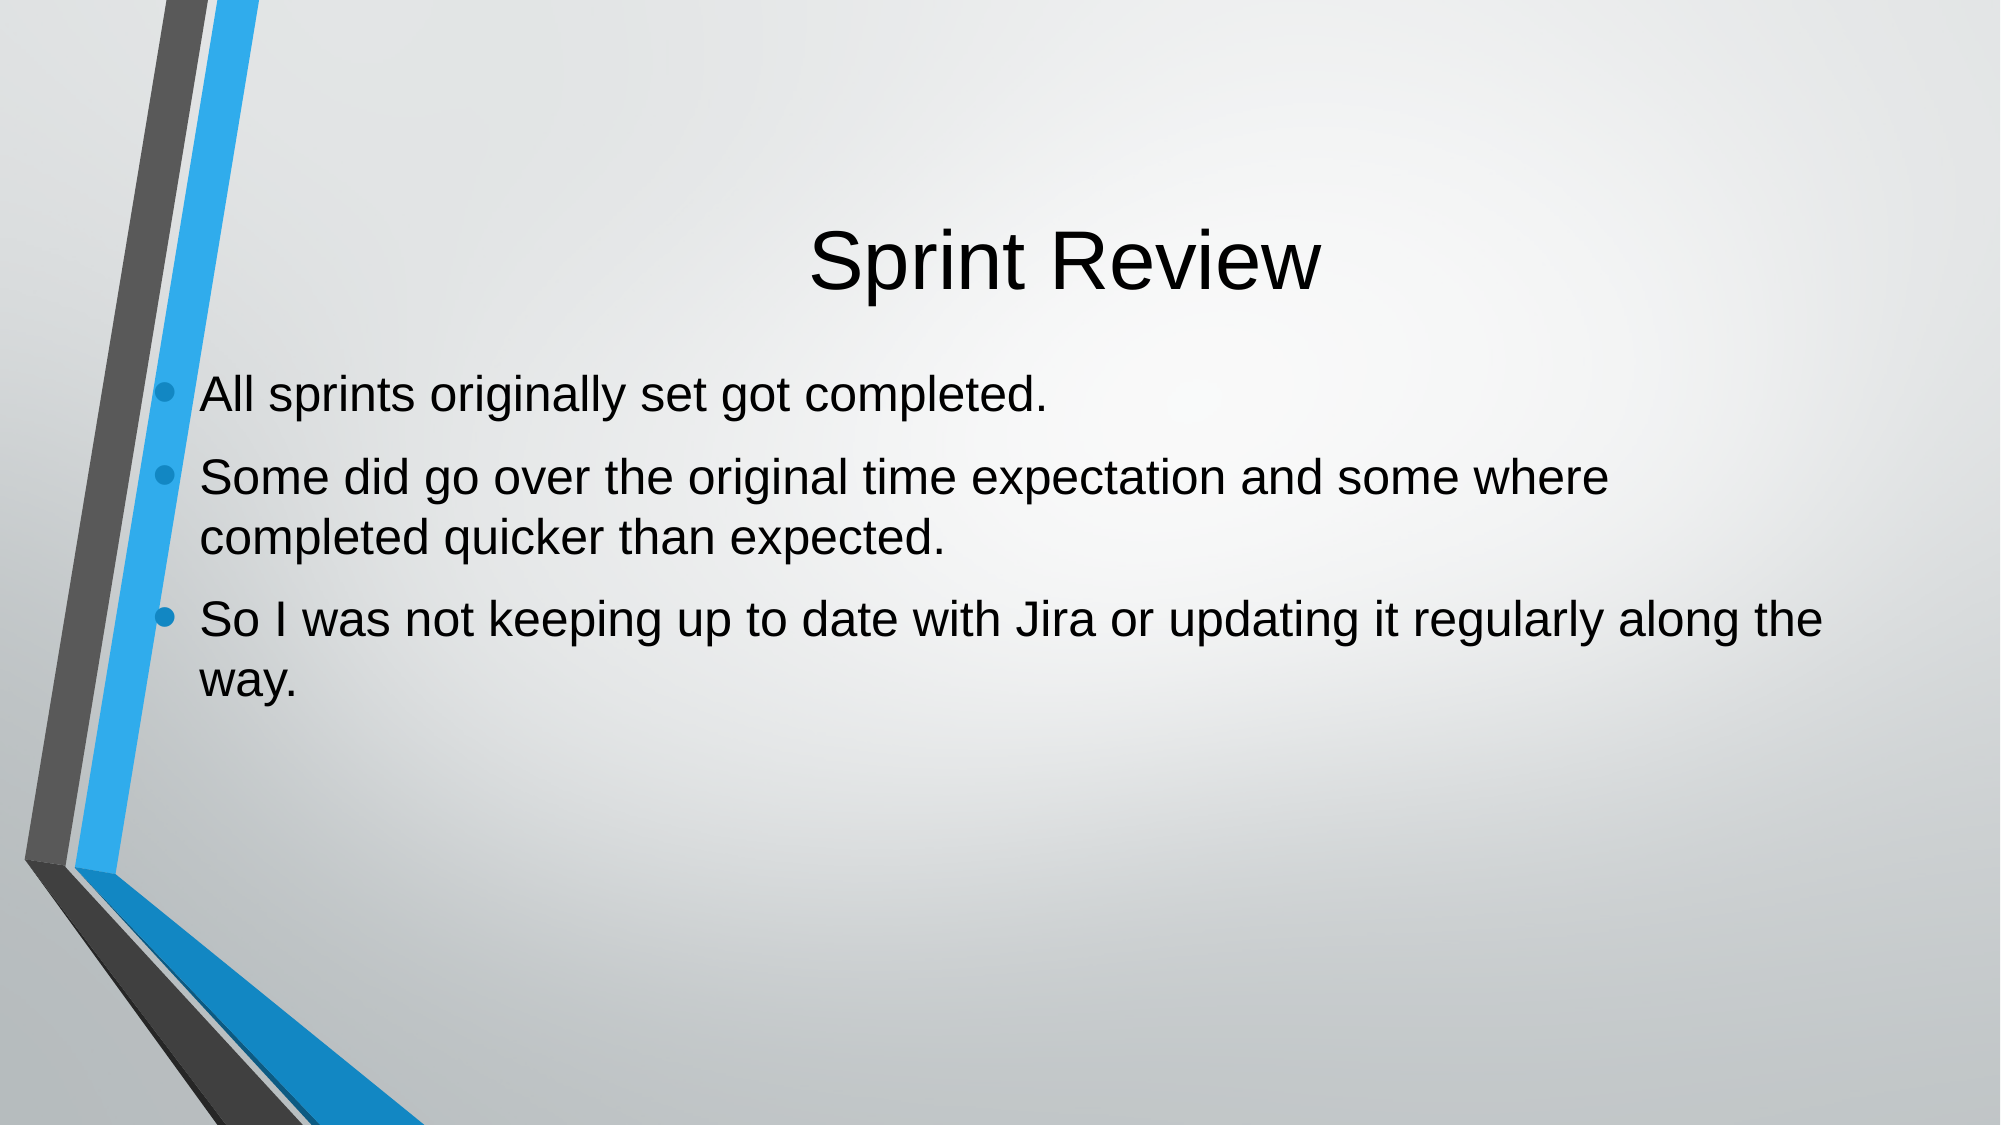

# Sprint Review
All sprints originally set got completed.
Some did go over the original time expectation and some where completed quicker than expected.
So I was not keeping up to date with Jira or updating it regularly along the way.